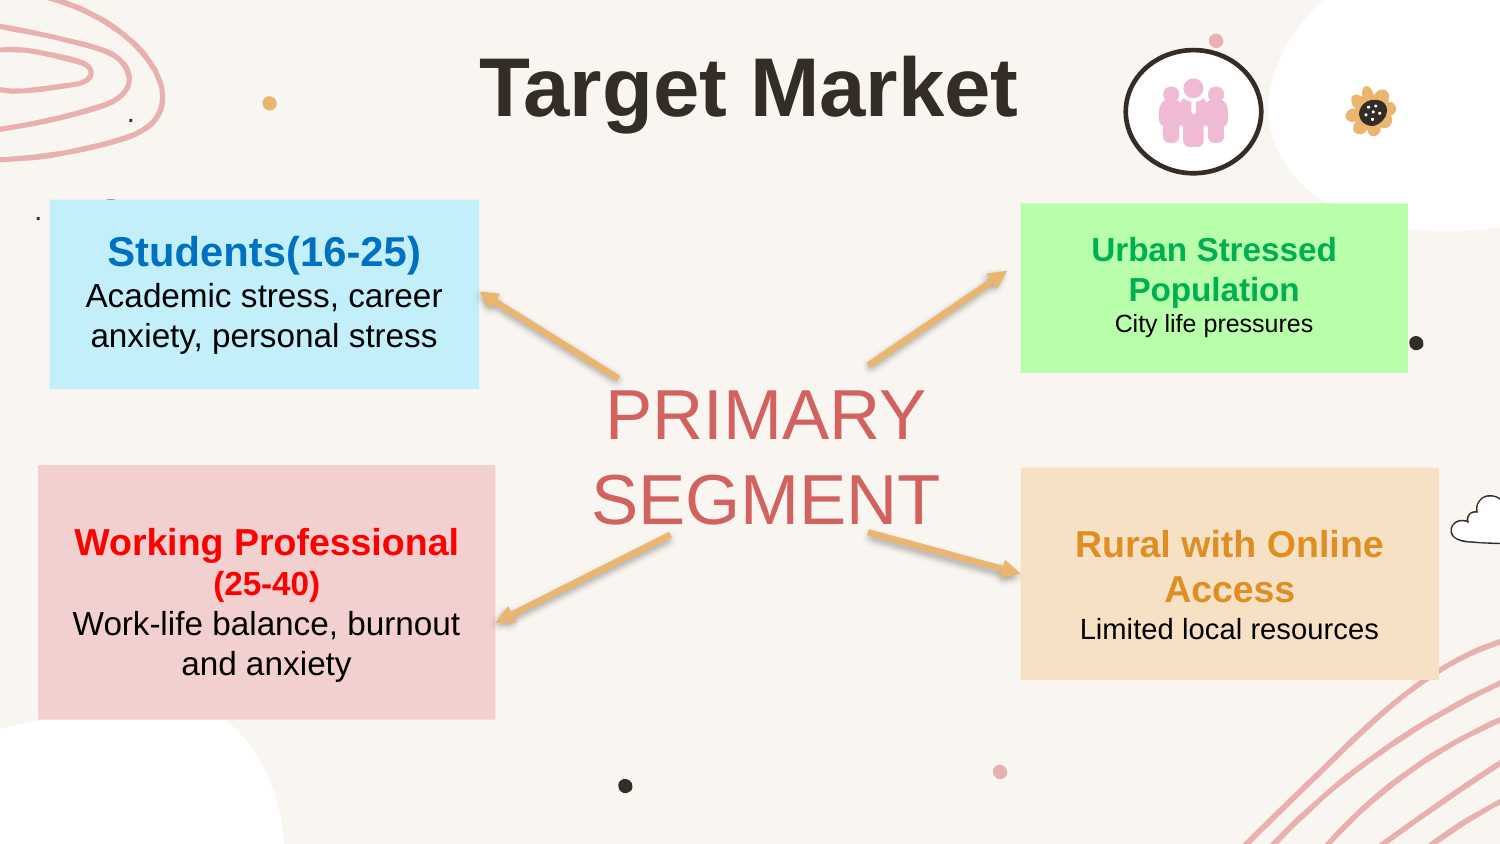

# Target Market

.

Students(16-25)
Academic stress, career anxiety, personal stress

Urban Stressed Population
City life pressures

.
PRIMARY
SEGMENT

Working Professional (25-40)
Work-life balance, burnout and anxiety

Rural with Online Access
Limited local resources